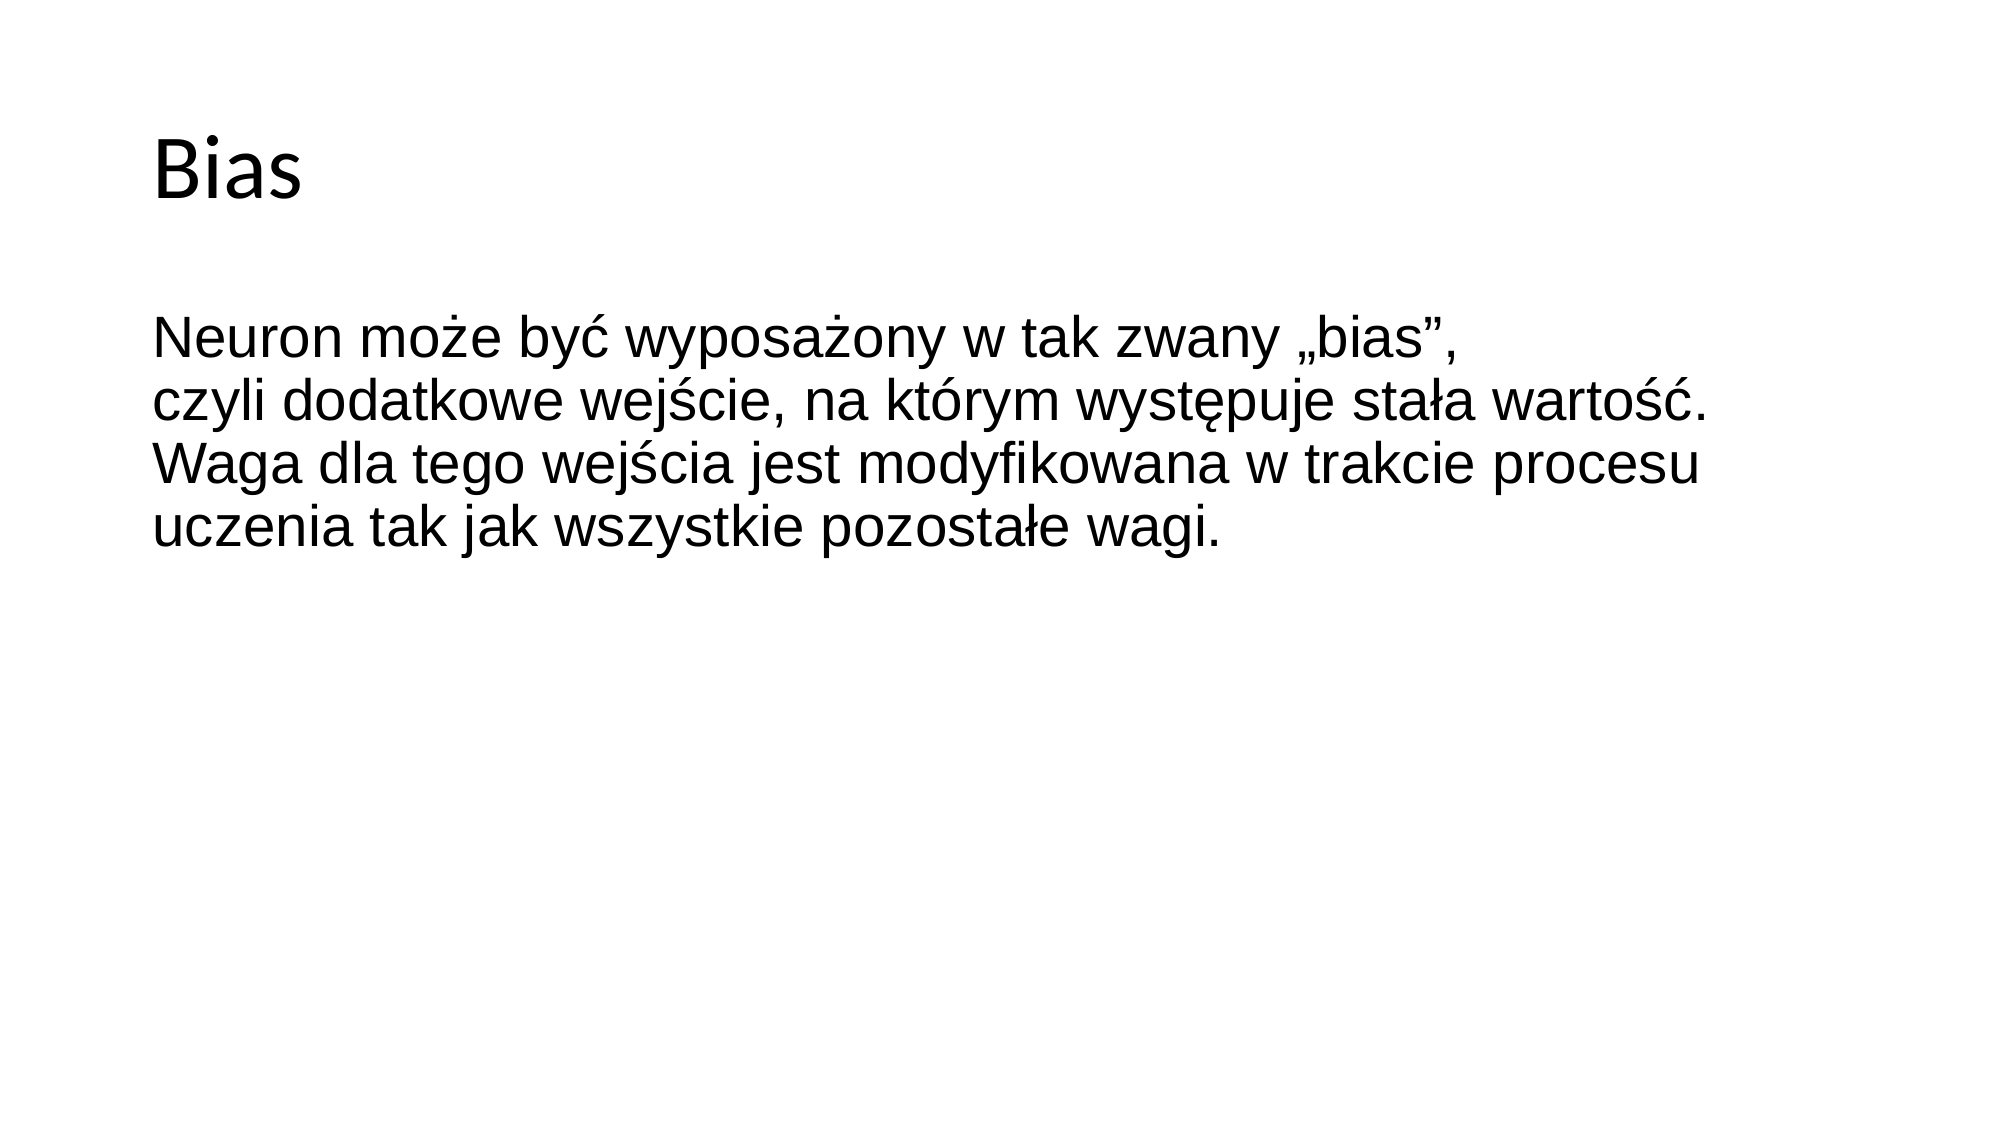

# Bias
Neuron może być wyposażony w tak zwany „bias”, czyli dodatkowe wejście, na którym występuje stała wartość. Waga dla tego wejścia jest modyfikowana w trakcie procesu uczenia tak jak wszystkie pozostałe wagi.